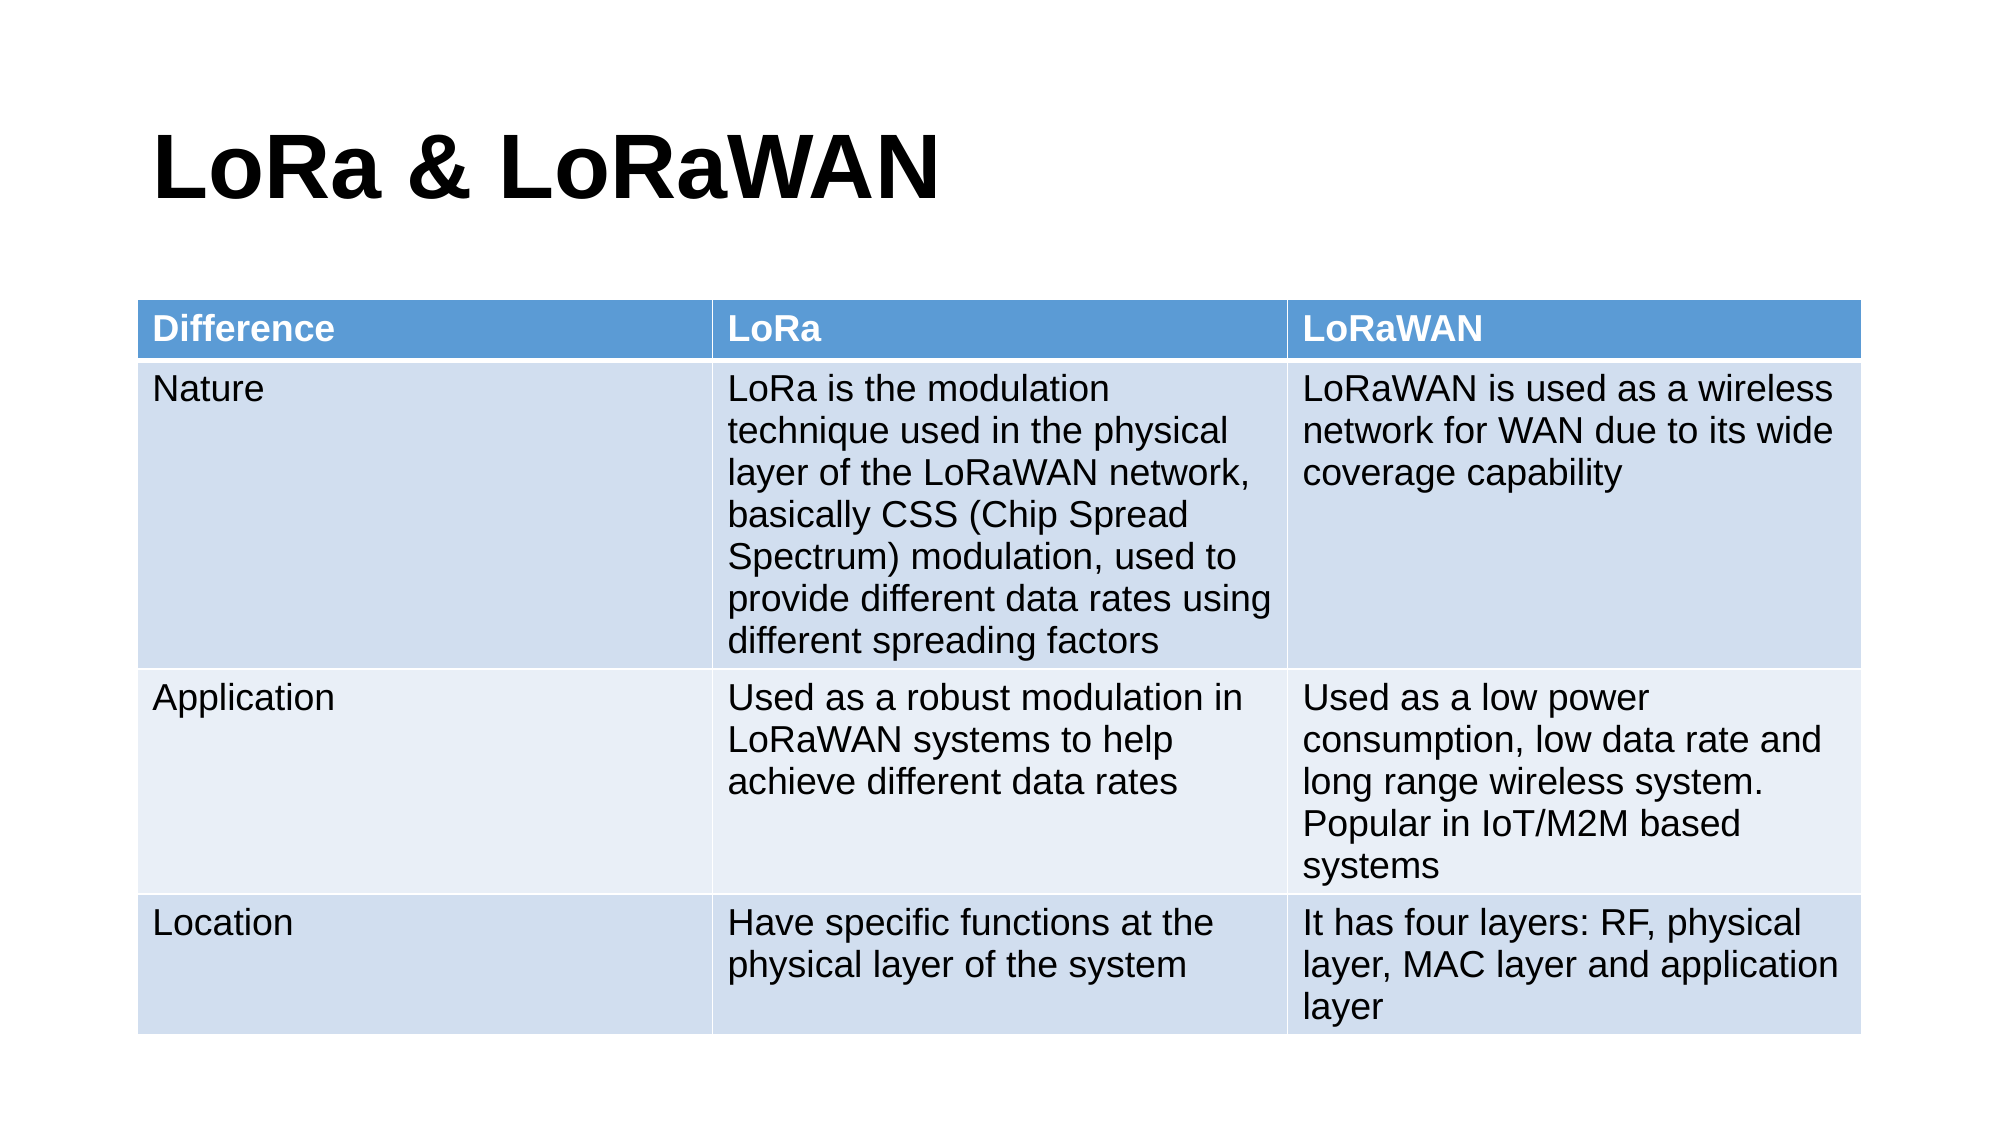

# LoRa & LoRaWAN
| Difference | LoRa | LoRaWAN |
| --- | --- | --- |
| Nature | LoRa is the modulation technique used in the physical layer of the LoRaWAN network, basically CSS (Chip Spread Spectrum) modulation, used to provide different data rates using different spreading factors | LoRaWAN is used as a wireless network for WAN due to its wide coverage capability |
| Application | Used as a robust modulation in LoRaWAN systems to help achieve different data rates | Used as a low power consumption, low data rate and long range wireless system. Popular in IoT/M2M based systems |
| Location | Have specific functions at the physical layer of the system | It has four layers: RF, physical layer, MAC layer and application layer |